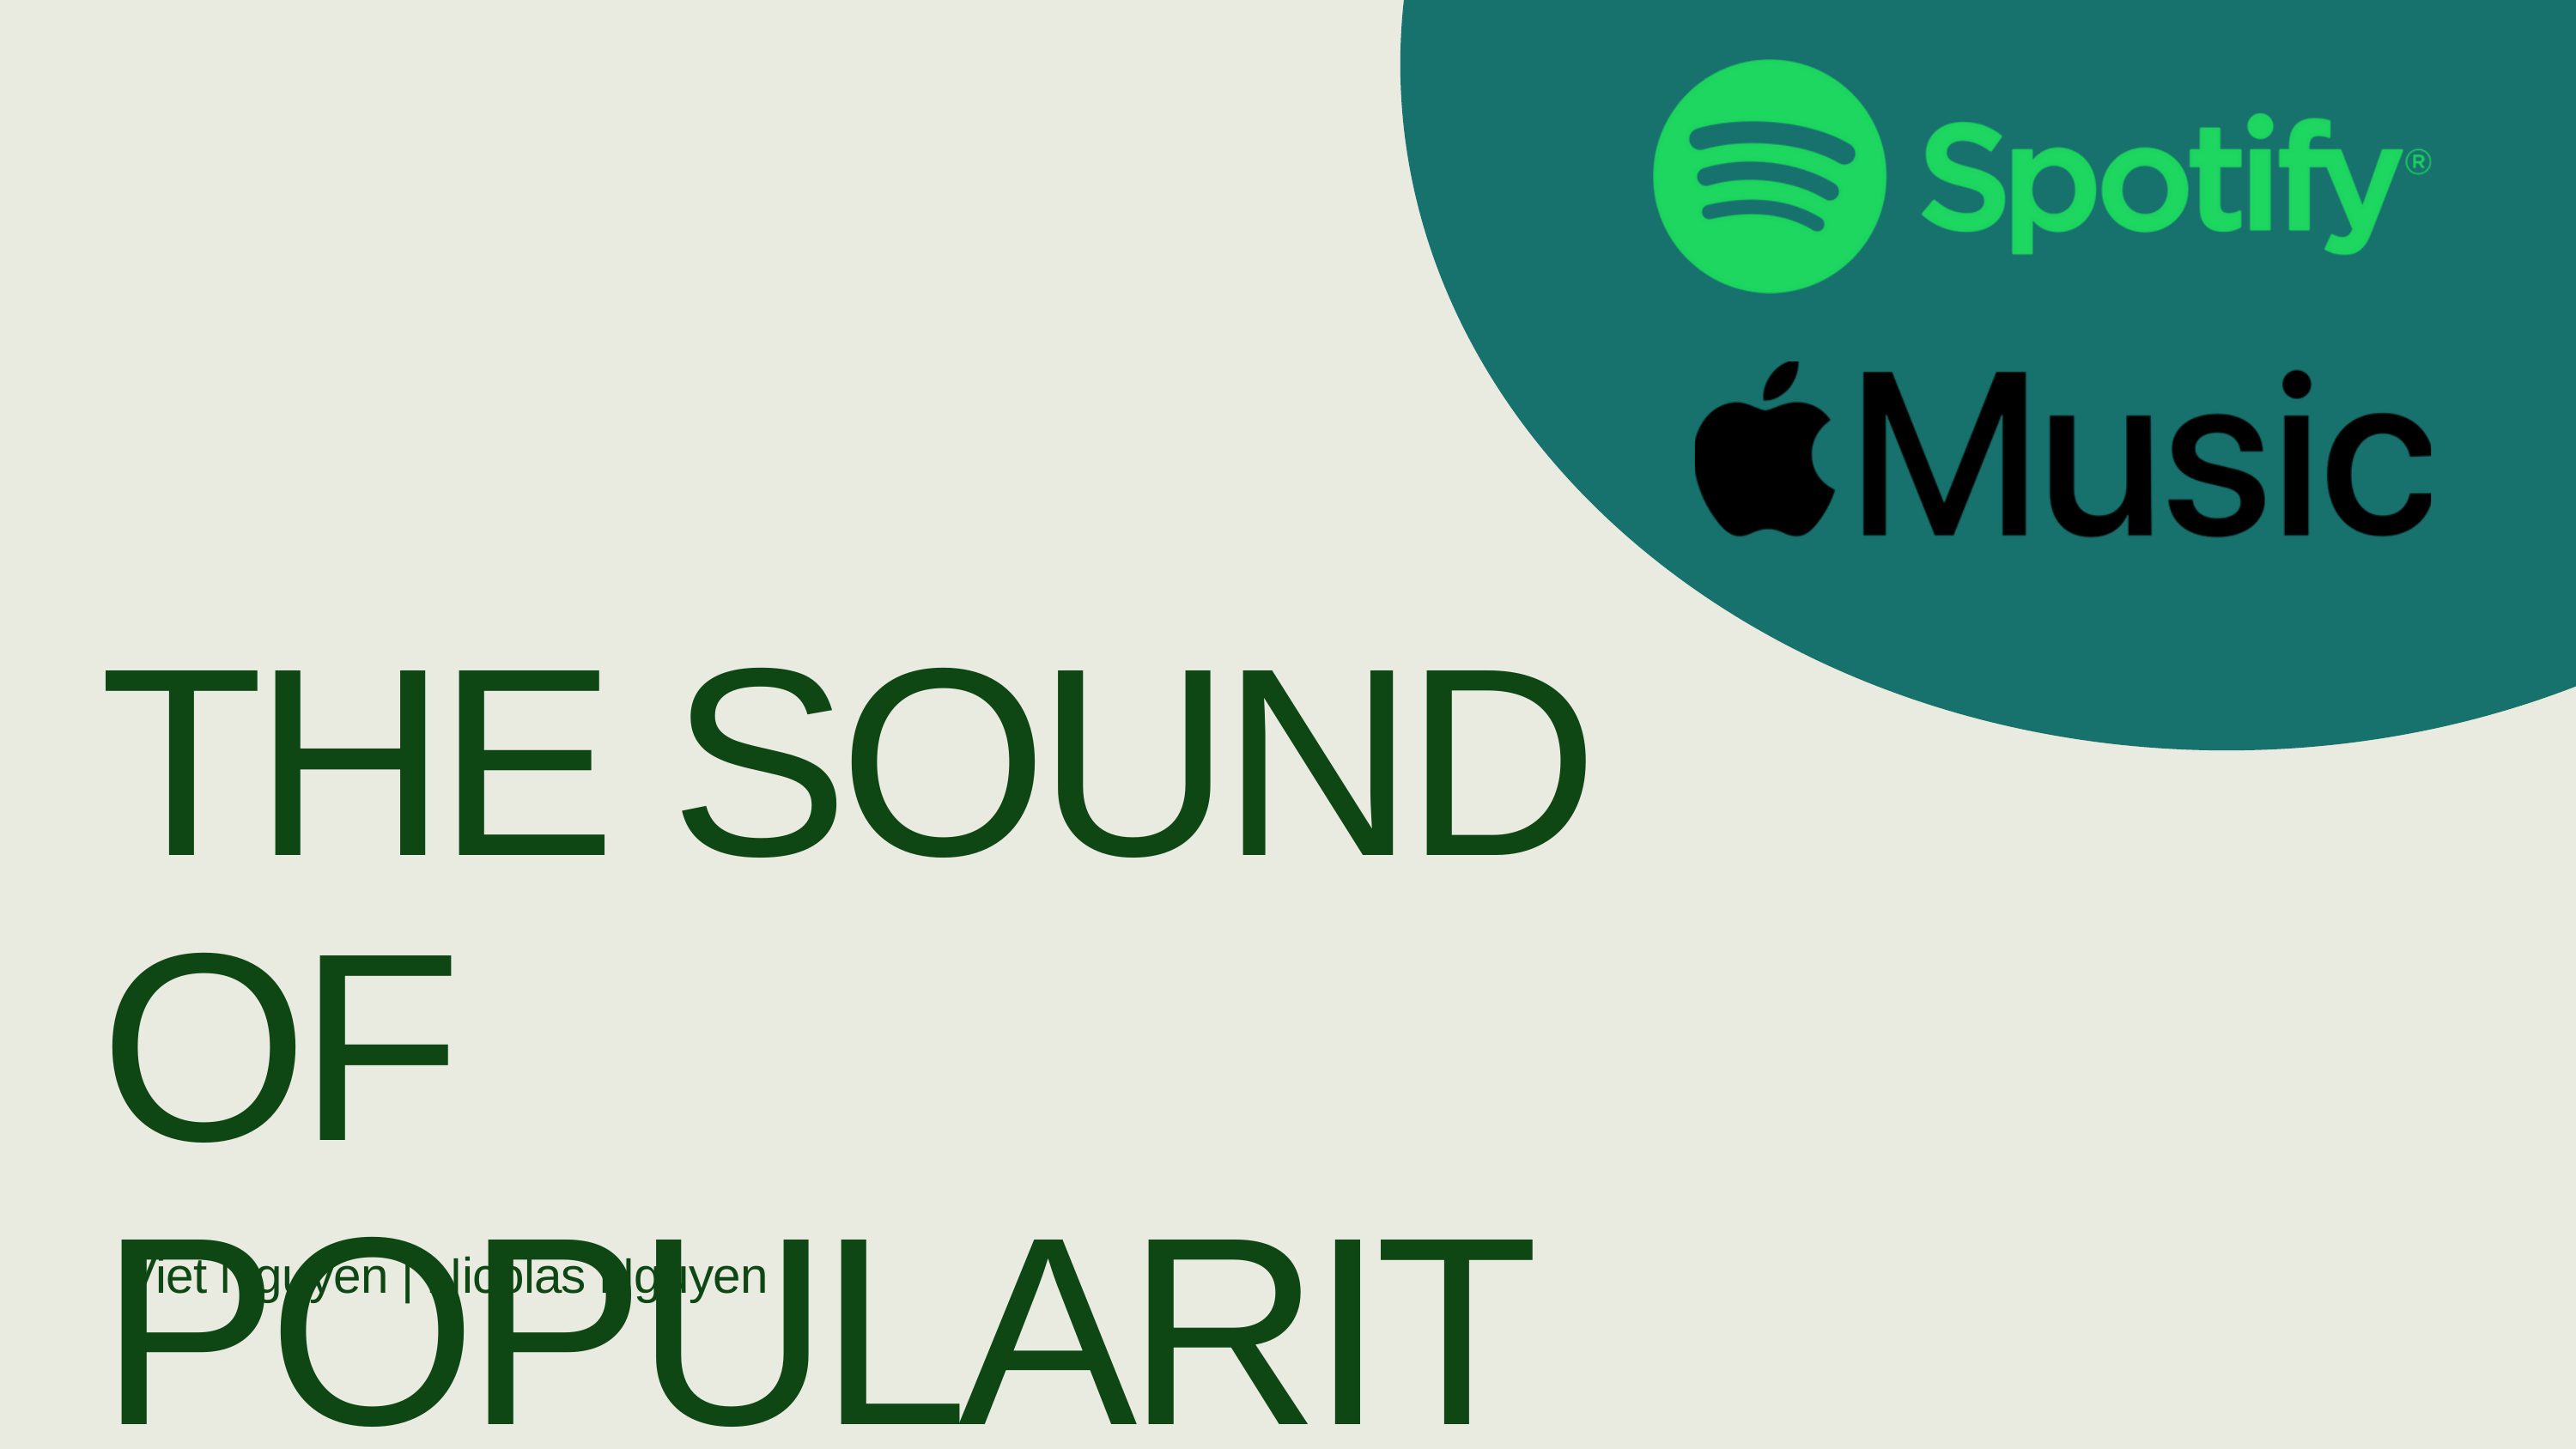

THE SOUND OF POPULARITY
Viet Nguyen | Nicolas Nguyen